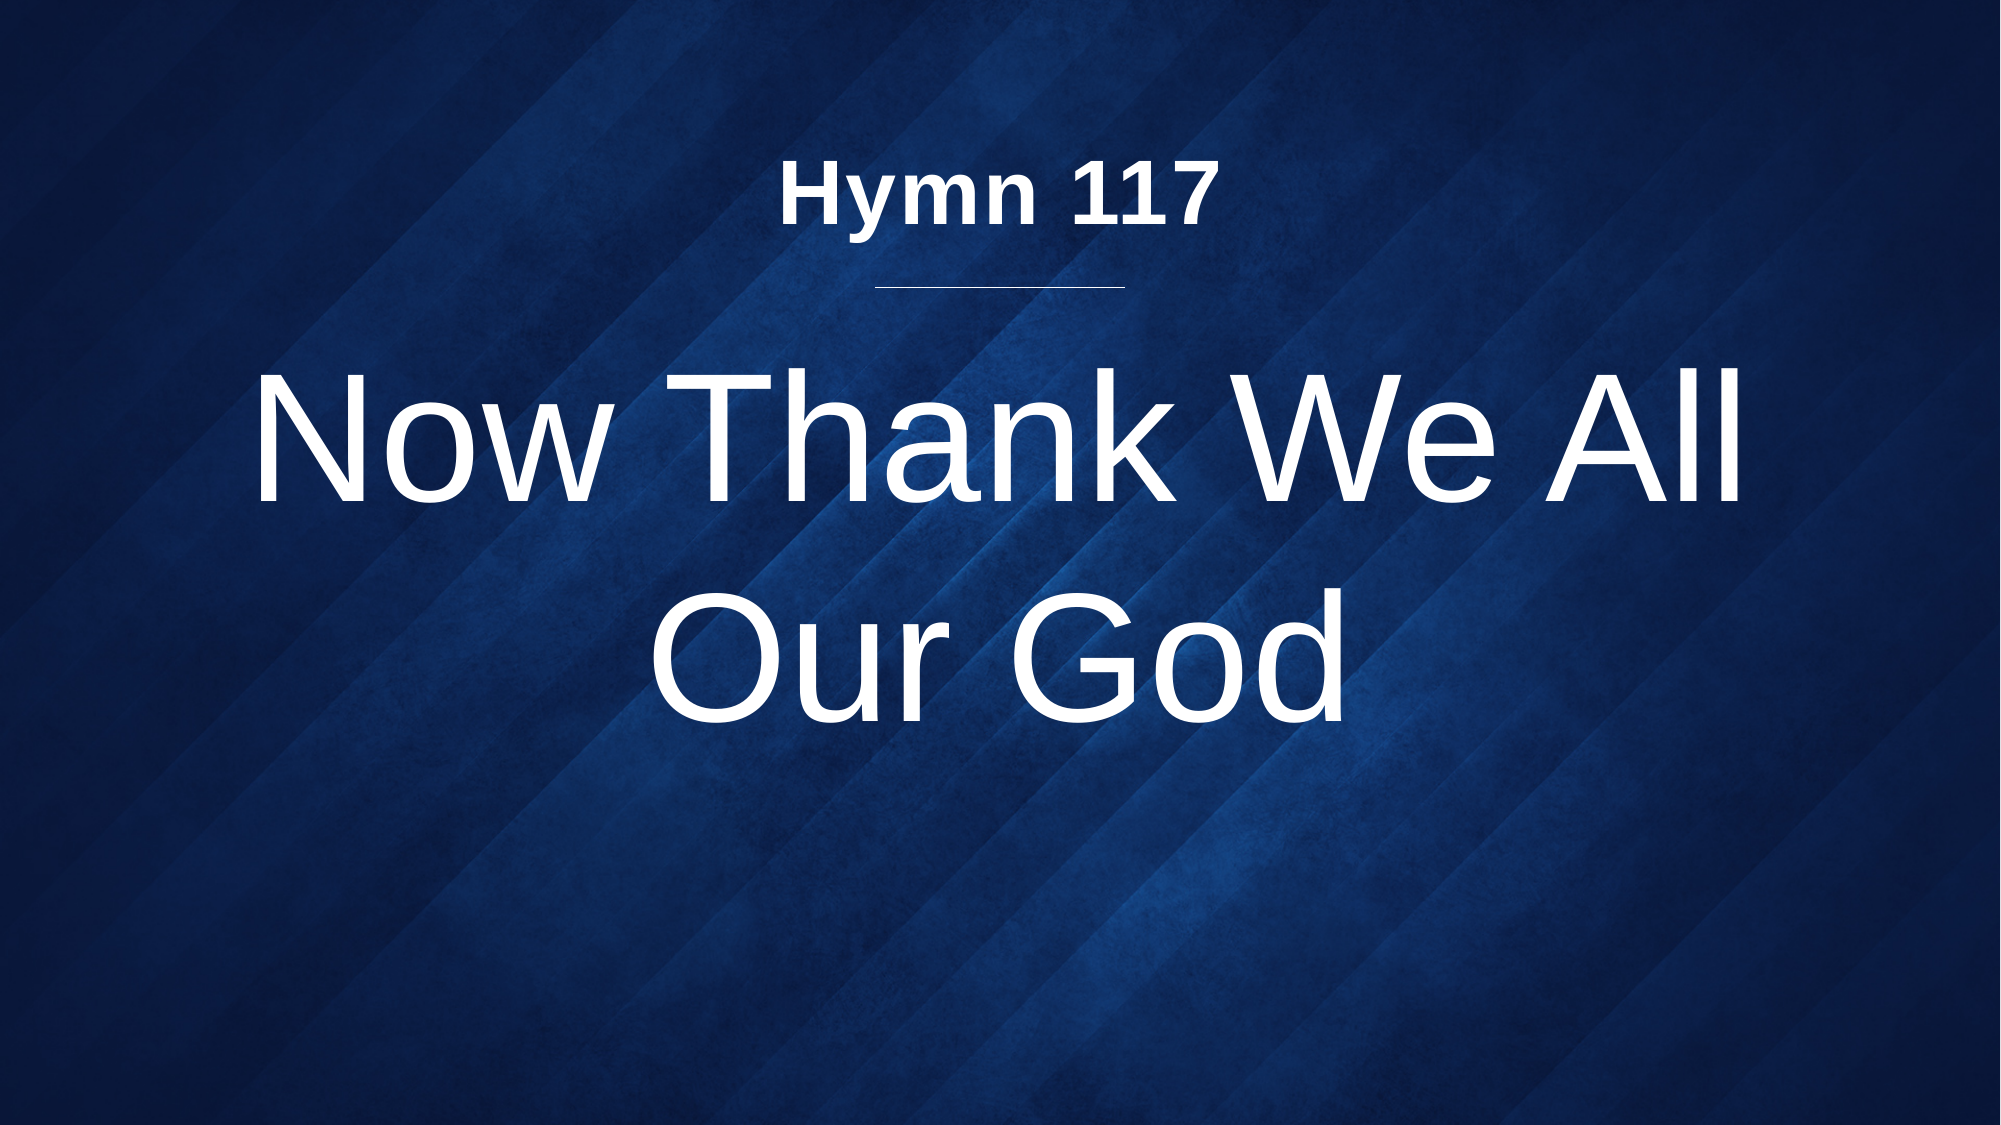

Hymn 117
# Now Thank We All Our God